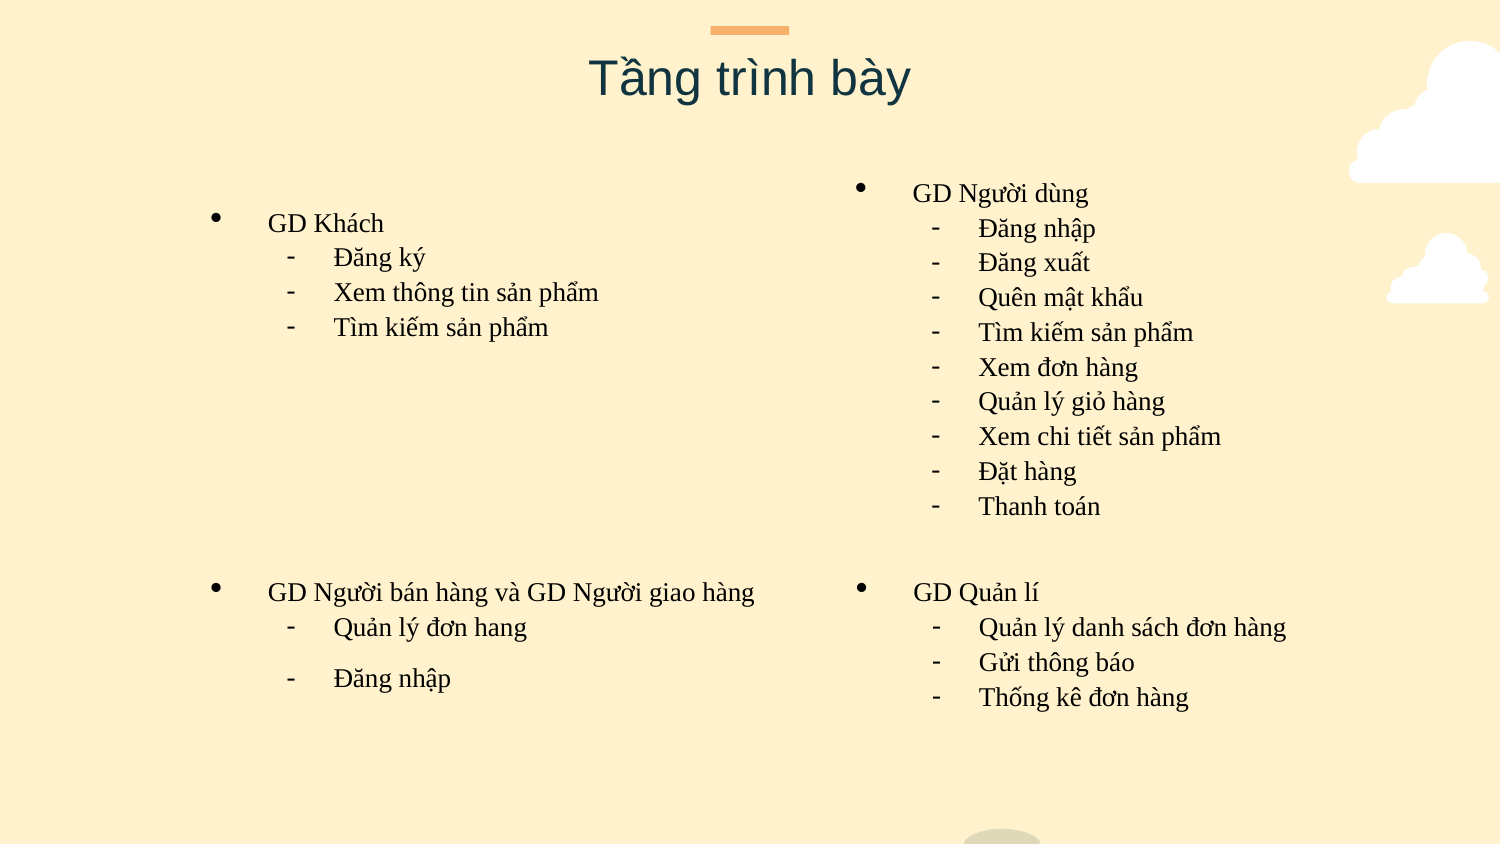

Tầng trình bày
GD Người dùng
Đăng nhập
Đăng xuất
Quên mật khẩu
Tìm kiếm sản phẩm
Xem đơn hàng
Quản lý giỏ hàng
Xem chi tiết sản phẩm
Đặt hàng
Thanh toán

GD Khách
Đăng ký
Xem thông tin sản phẩm
Tìm kiếm sản phẩm
GD Người bán hàng và GD Người giao hàng
Quản lý đơn hang
Đăng nhập
GD Quản lí
Quản lý danh sách đơn hàng
Gửi thông báo
Thống kê đơn hàng